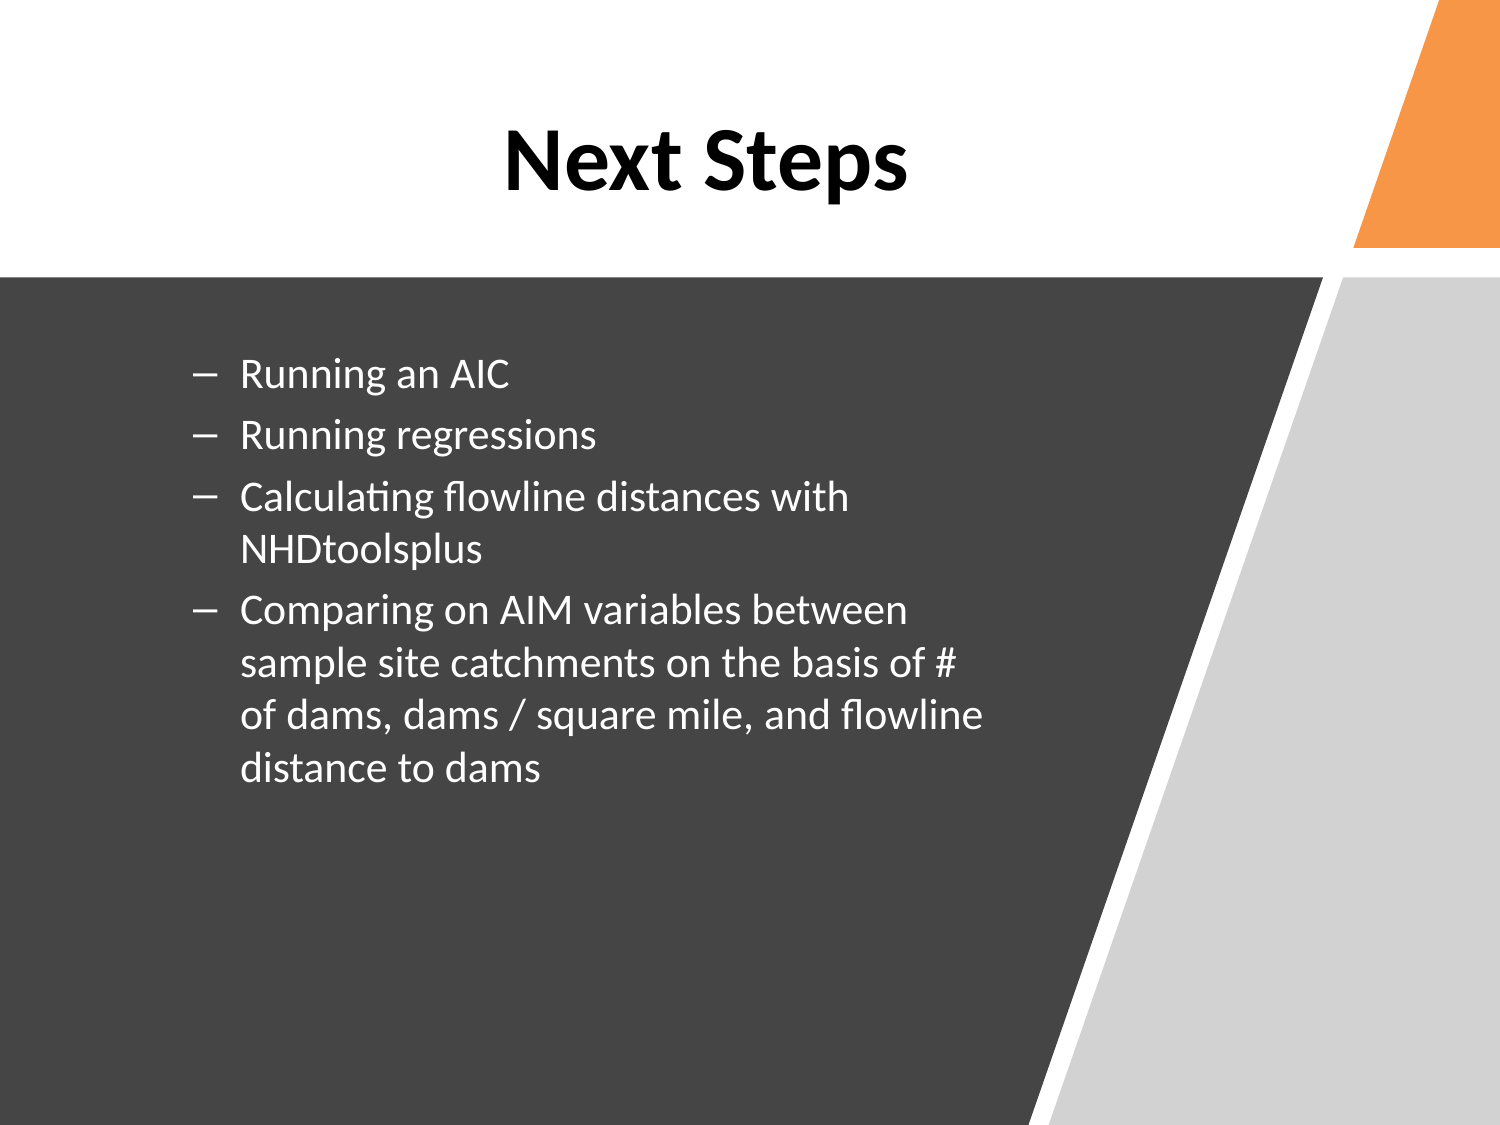

# Next Steps

Running an AIC
Running regressions
Calculating flowline distances with NHDtoolsplus
Comparing on AIM variables between sample site catchments on the basis of # of dams, dams / square mile, and flowline distance to dams